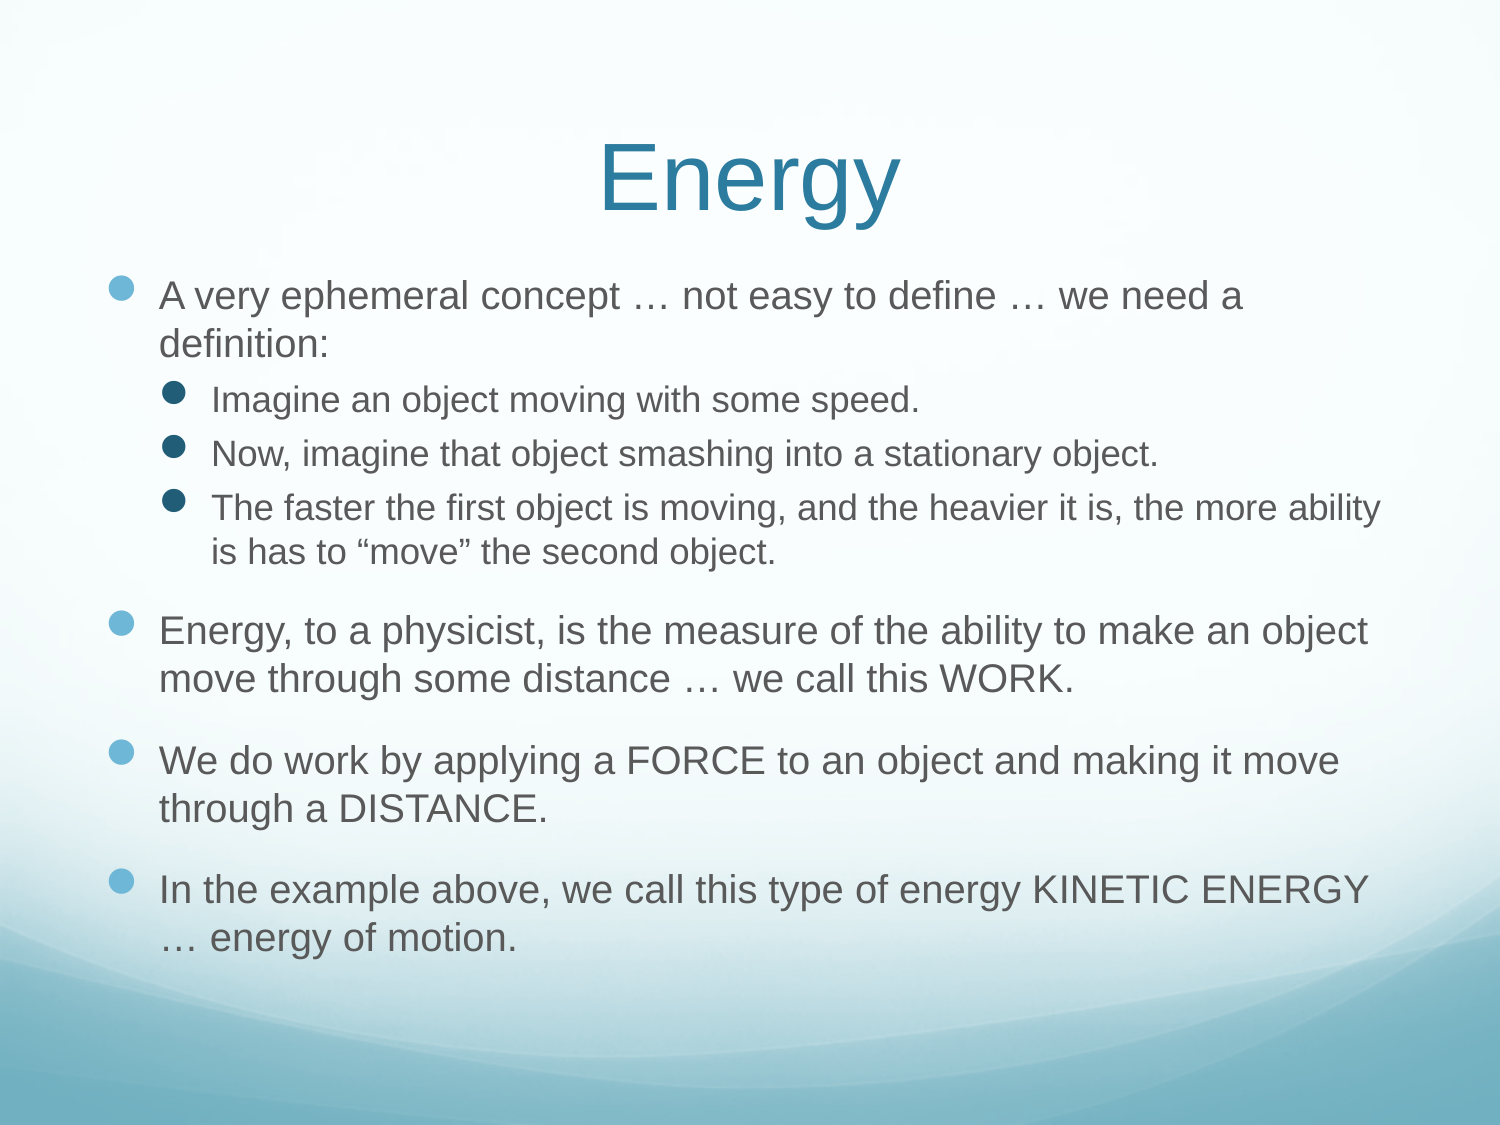

# Energy
A very ephemeral concept … not easy to define … we need a definition:
Imagine an object moving with some speed.
Now, imagine that object smashing into a stationary object.
The faster the first object is moving, and the heavier it is, the more ability is has to “move” the second object.
Energy, to a physicist, is the measure of the ability to make an object move through some distance … we call this WORK.
We do work by applying a FORCE to an object and making it move through a DISTANCE.
In the example above, we call this type of energy KINETIC ENERGY … energy of motion.